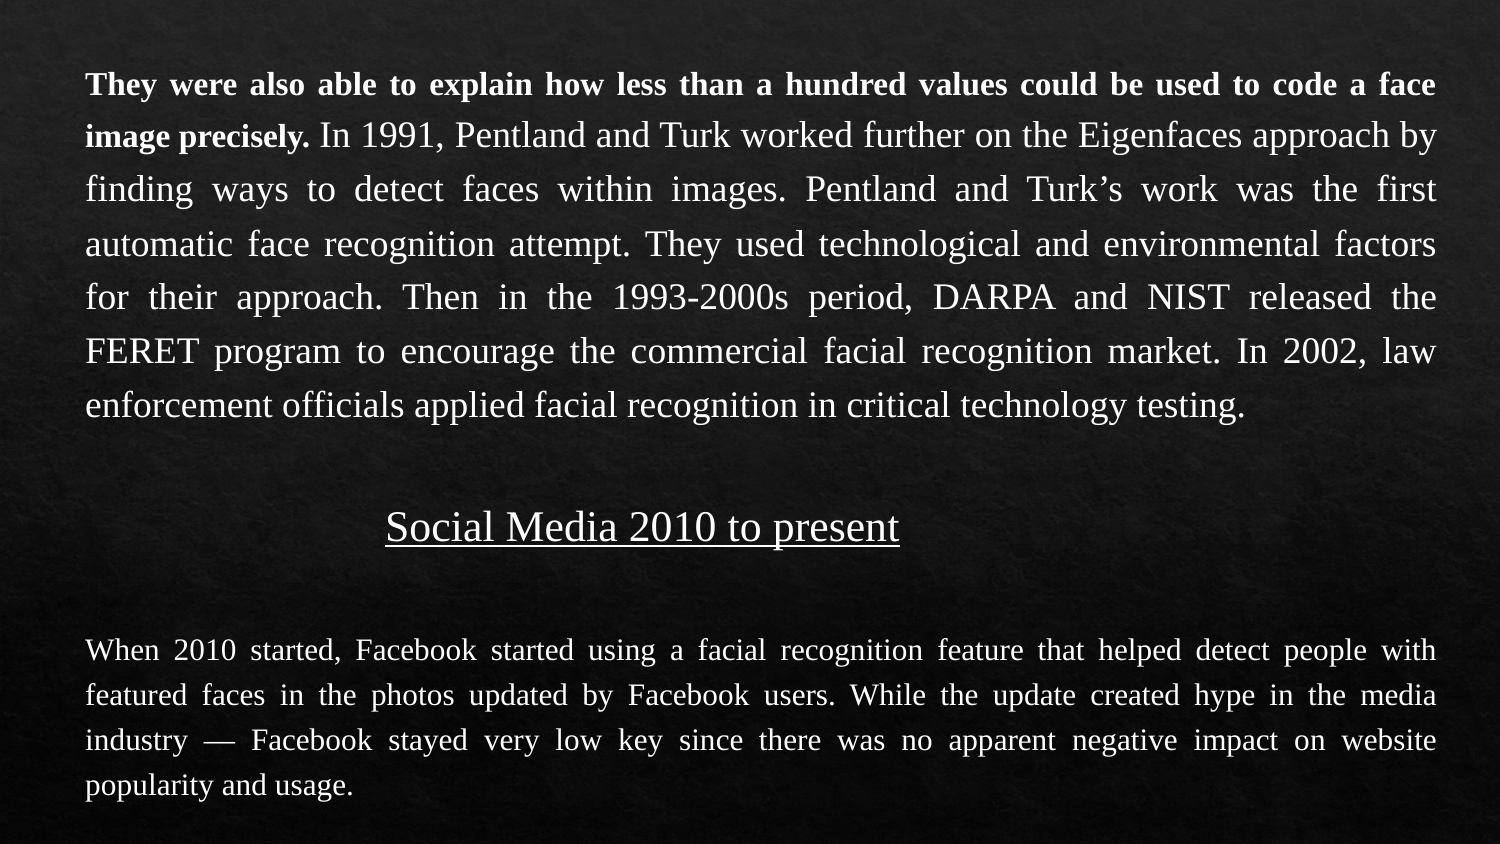

They were also able to explain how less than a hundred values could be used to code a face image precisely. In 1991, Pentland and Turk worked further on the Eigenfaces approach by finding ways to detect faces within images. Pentland and Turk’s work was the first automatic face recognition attempt. They used technological and environmental factors for their approach. Then in the 1993-2000s period, DARPA and NIST released the FERET program to encourage the commercial facial recognition market. In 2002, law enforcement officials applied facial recognition in critical technology testing.

		Social Media 2010 to present

When 2010 started, Facebook started using a facial recognition feature that helped detect people with featured faces in the photos updated by Facebook users. While the update created hype in the media industry — Facebook stayed very low key since there was no apparent negative impact on website popularity and usage.